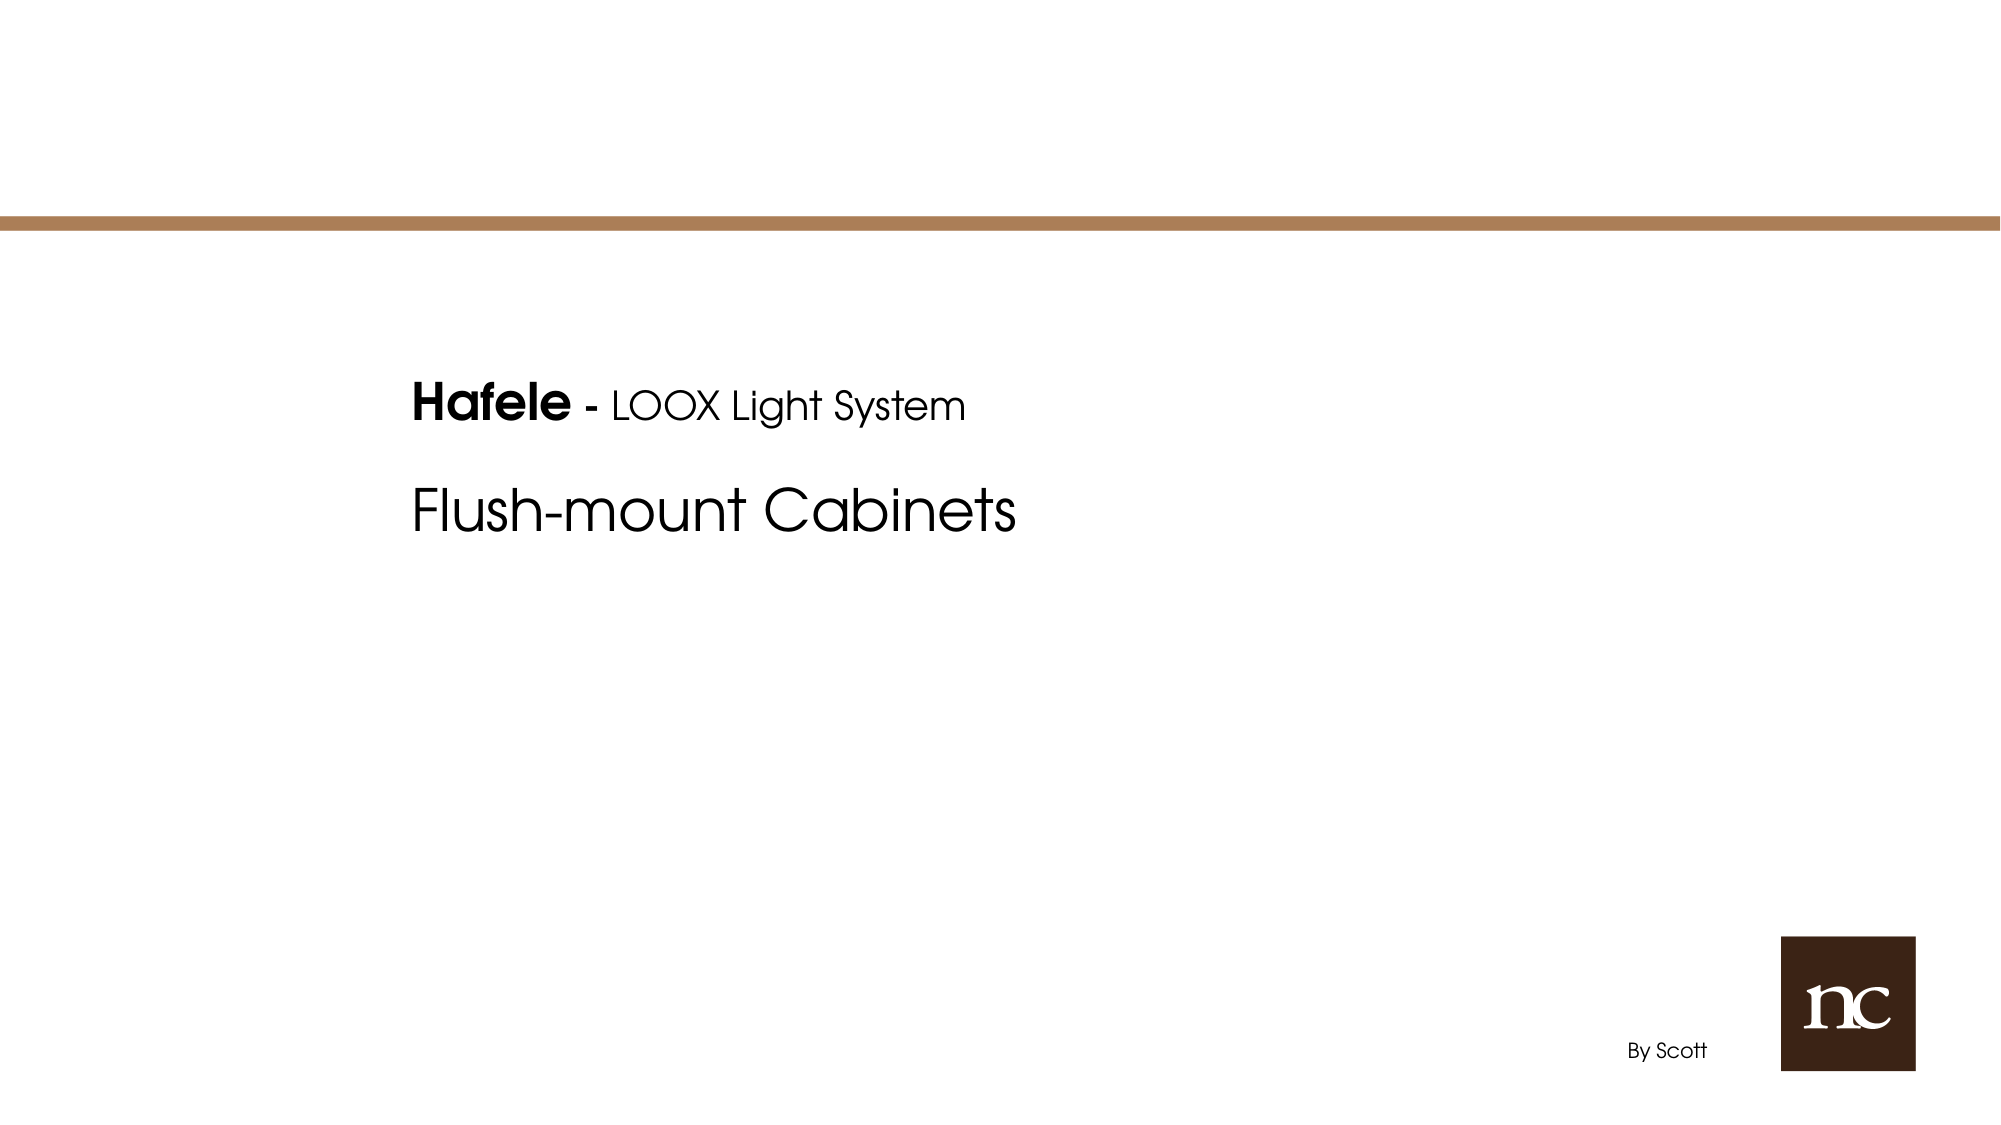

# Hafele - LOOX Light System
Flush-mount Cabinets
By Scott